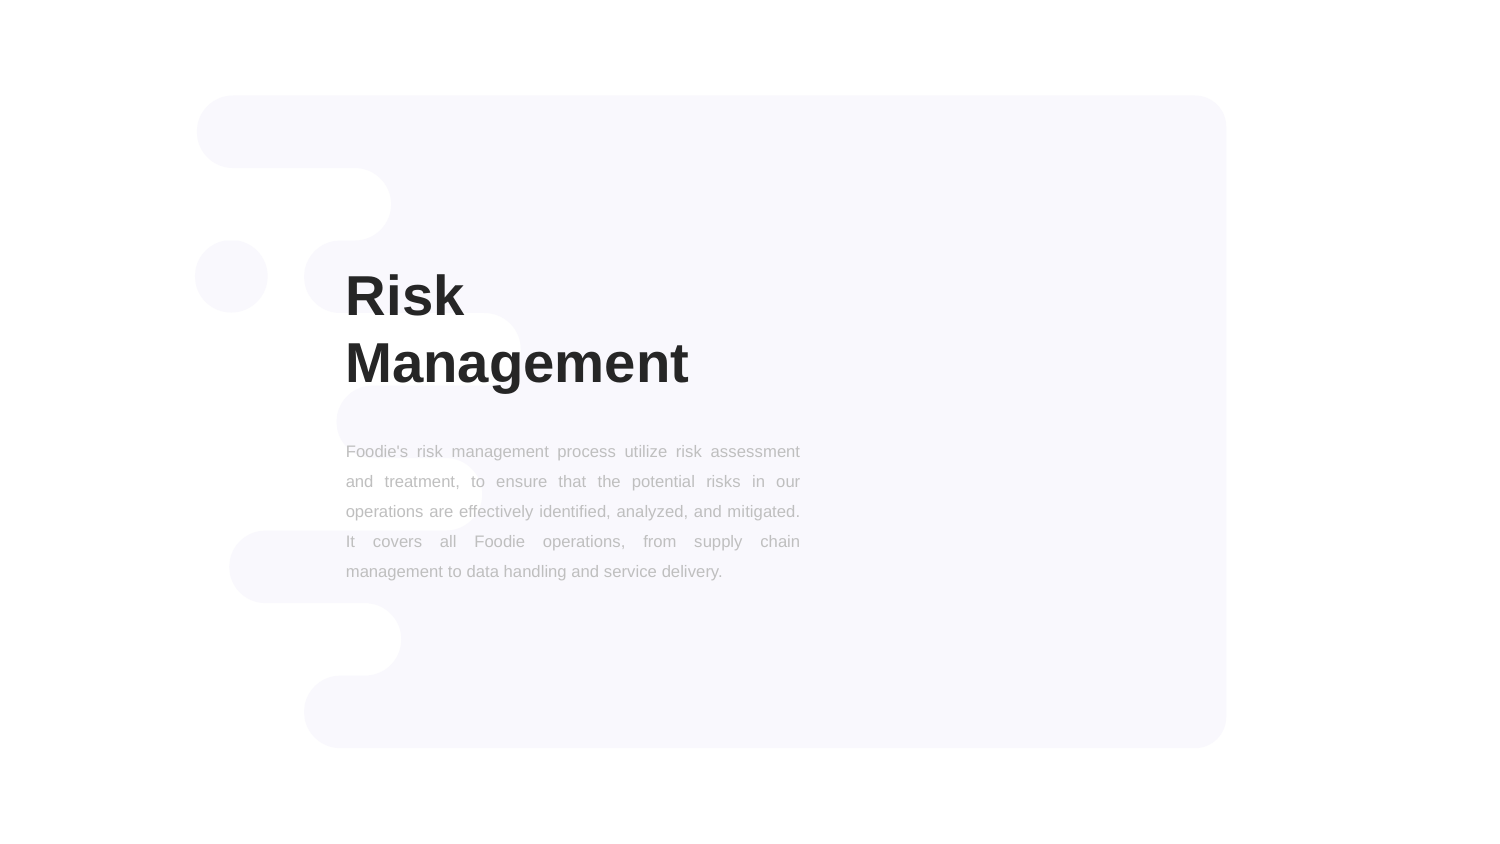

Risk Management
Foodie's risk management process utilize risk assessment and treatment, to ensure that the potential risks in our operations are effectively identified, analyzed, and mitigated. It covers all Foodie operations, from supply chain management to data handling and service delivery.